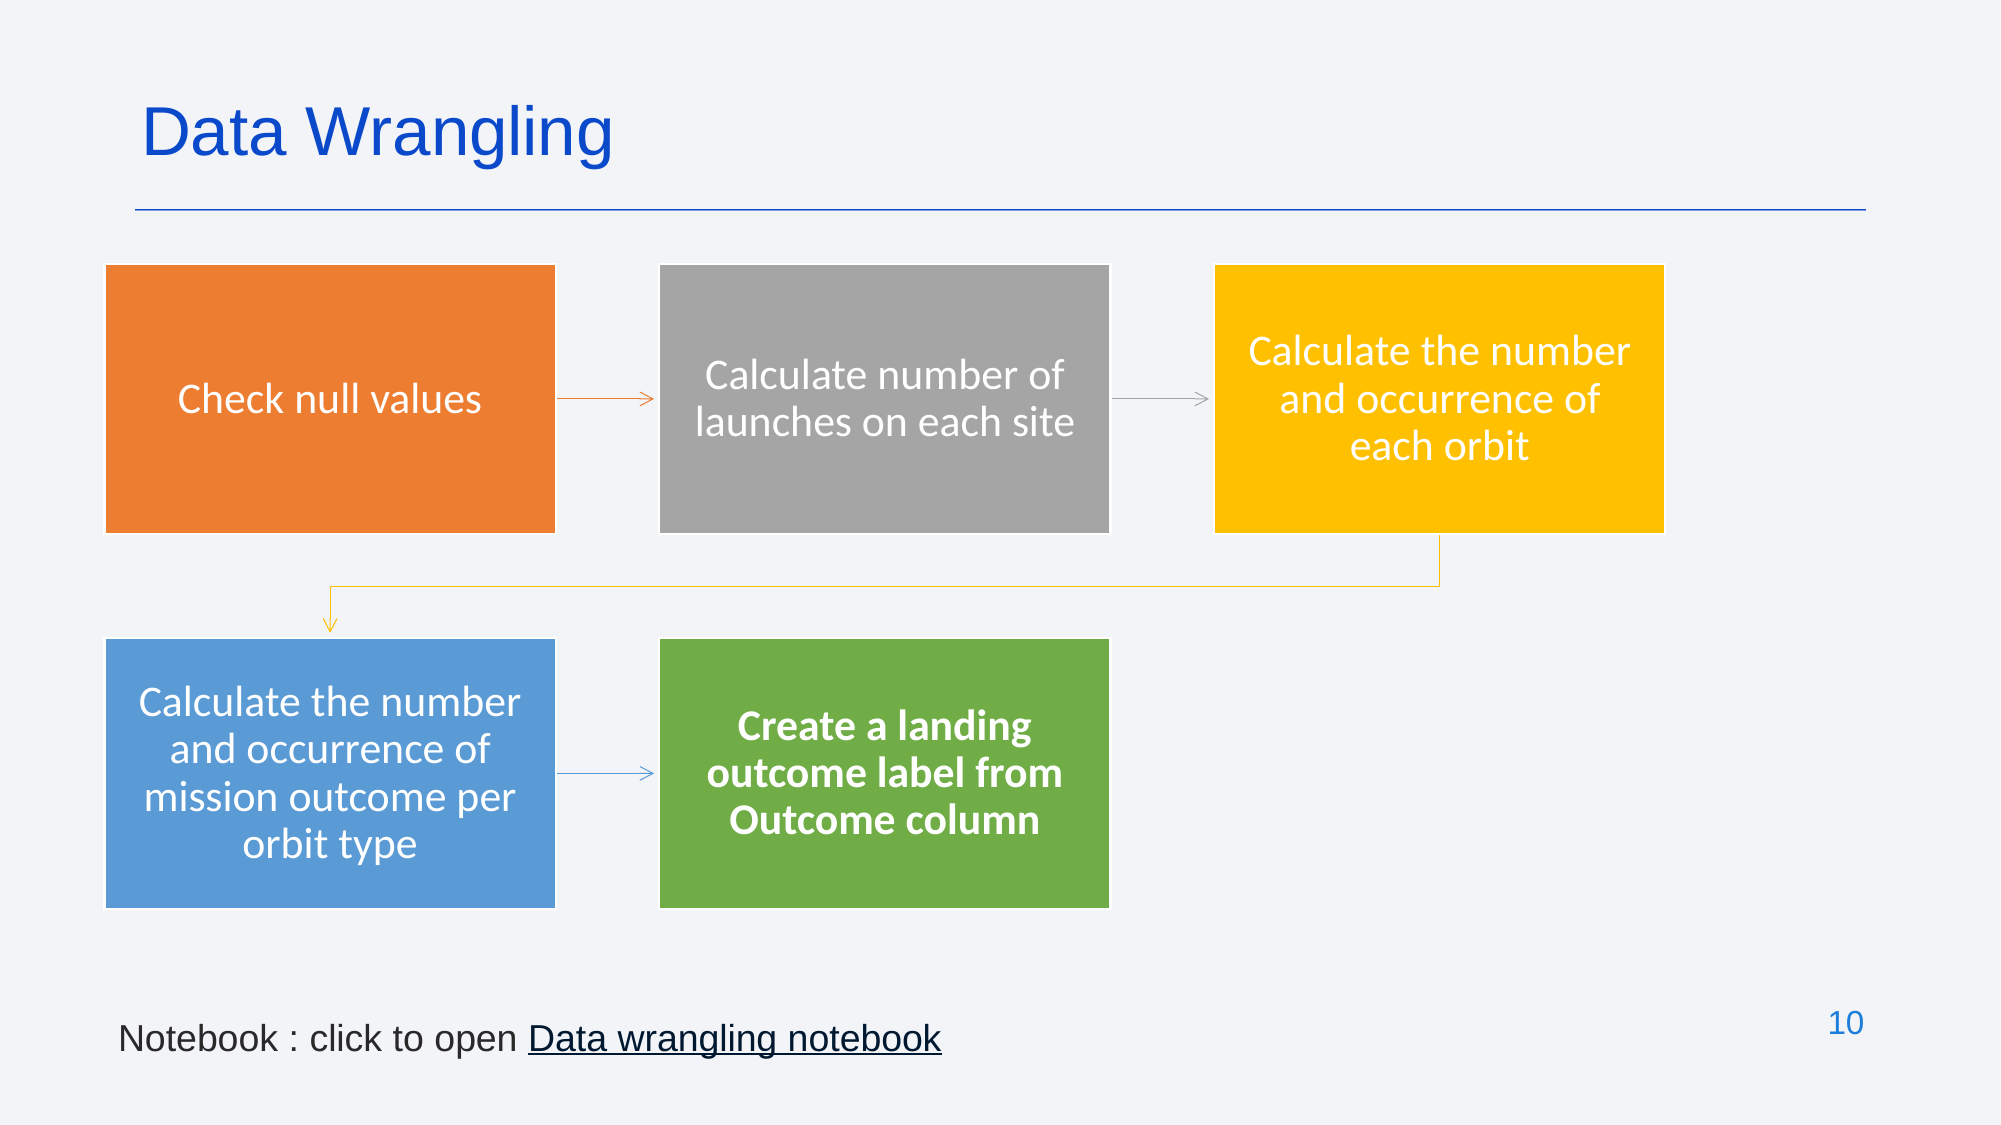

Data Wrangling

Check null values

Calculate number of launches on each site

Calculate the number and occurrence of each orbit

Calculate the number and occurrence of mission outcome per orbit type
Create a landing outcome label from Outcome column

10
Notebook : click to open Data wrangling notebook